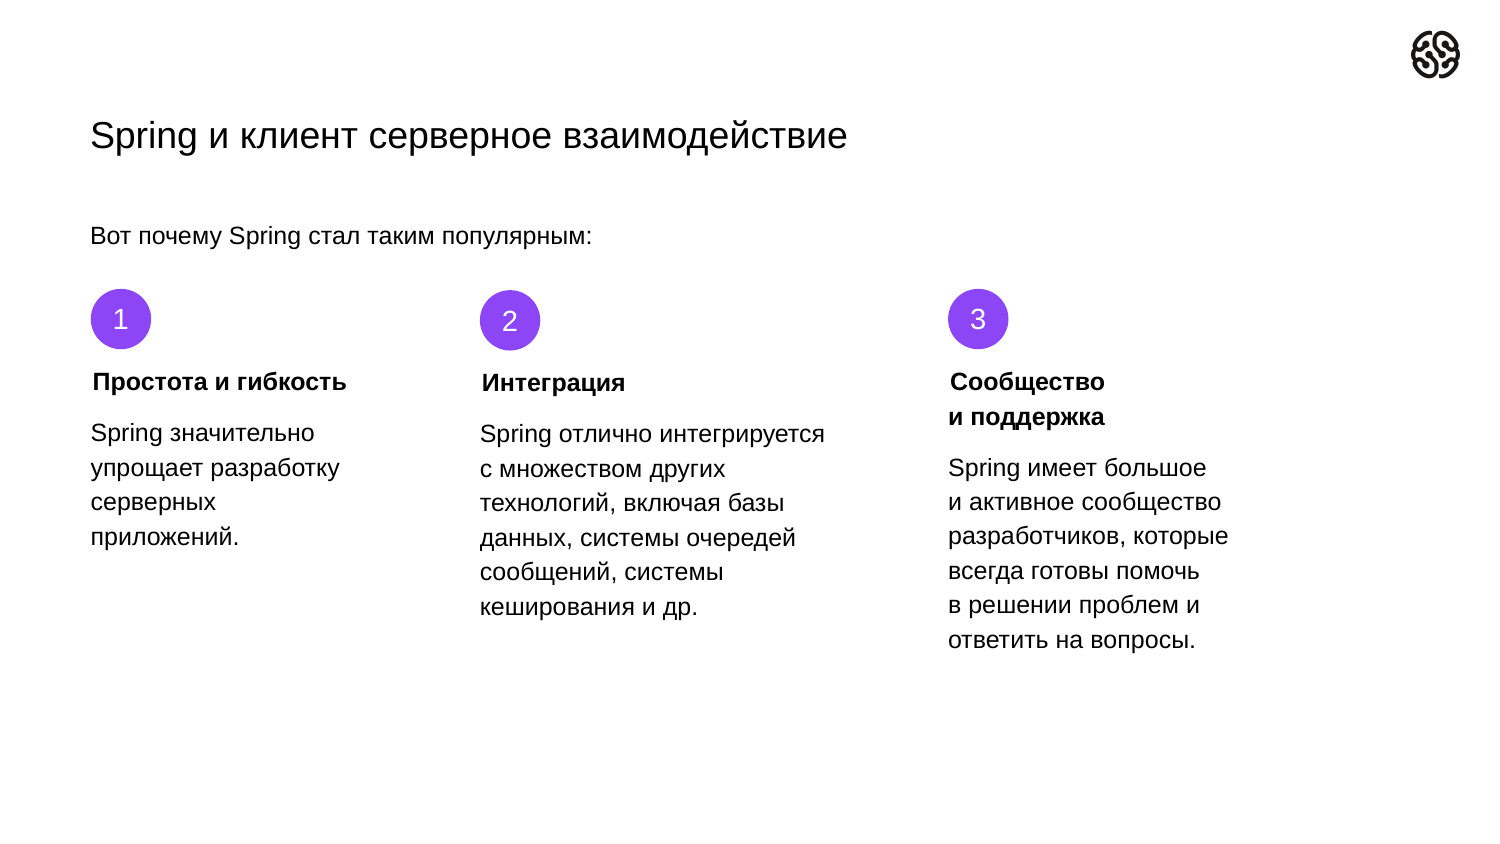

Spring и клиент серверное взаимодействие
Вот почему Spring стал таким популярным:

3

1

2
Сообщество
и поддержка
Spring имеет большое
и активное сообщество разработчиков, которые всегда готовы помочь
в решении проблем и ответить на вопросы.
Простота и гибкость
Spring значительно упрощает разработку серверных приложений.
Интеграция
Spring отлично интегрируется
с множеством других технологий, включая базы данных, системы очередей сообщений, системы кеширования и др.